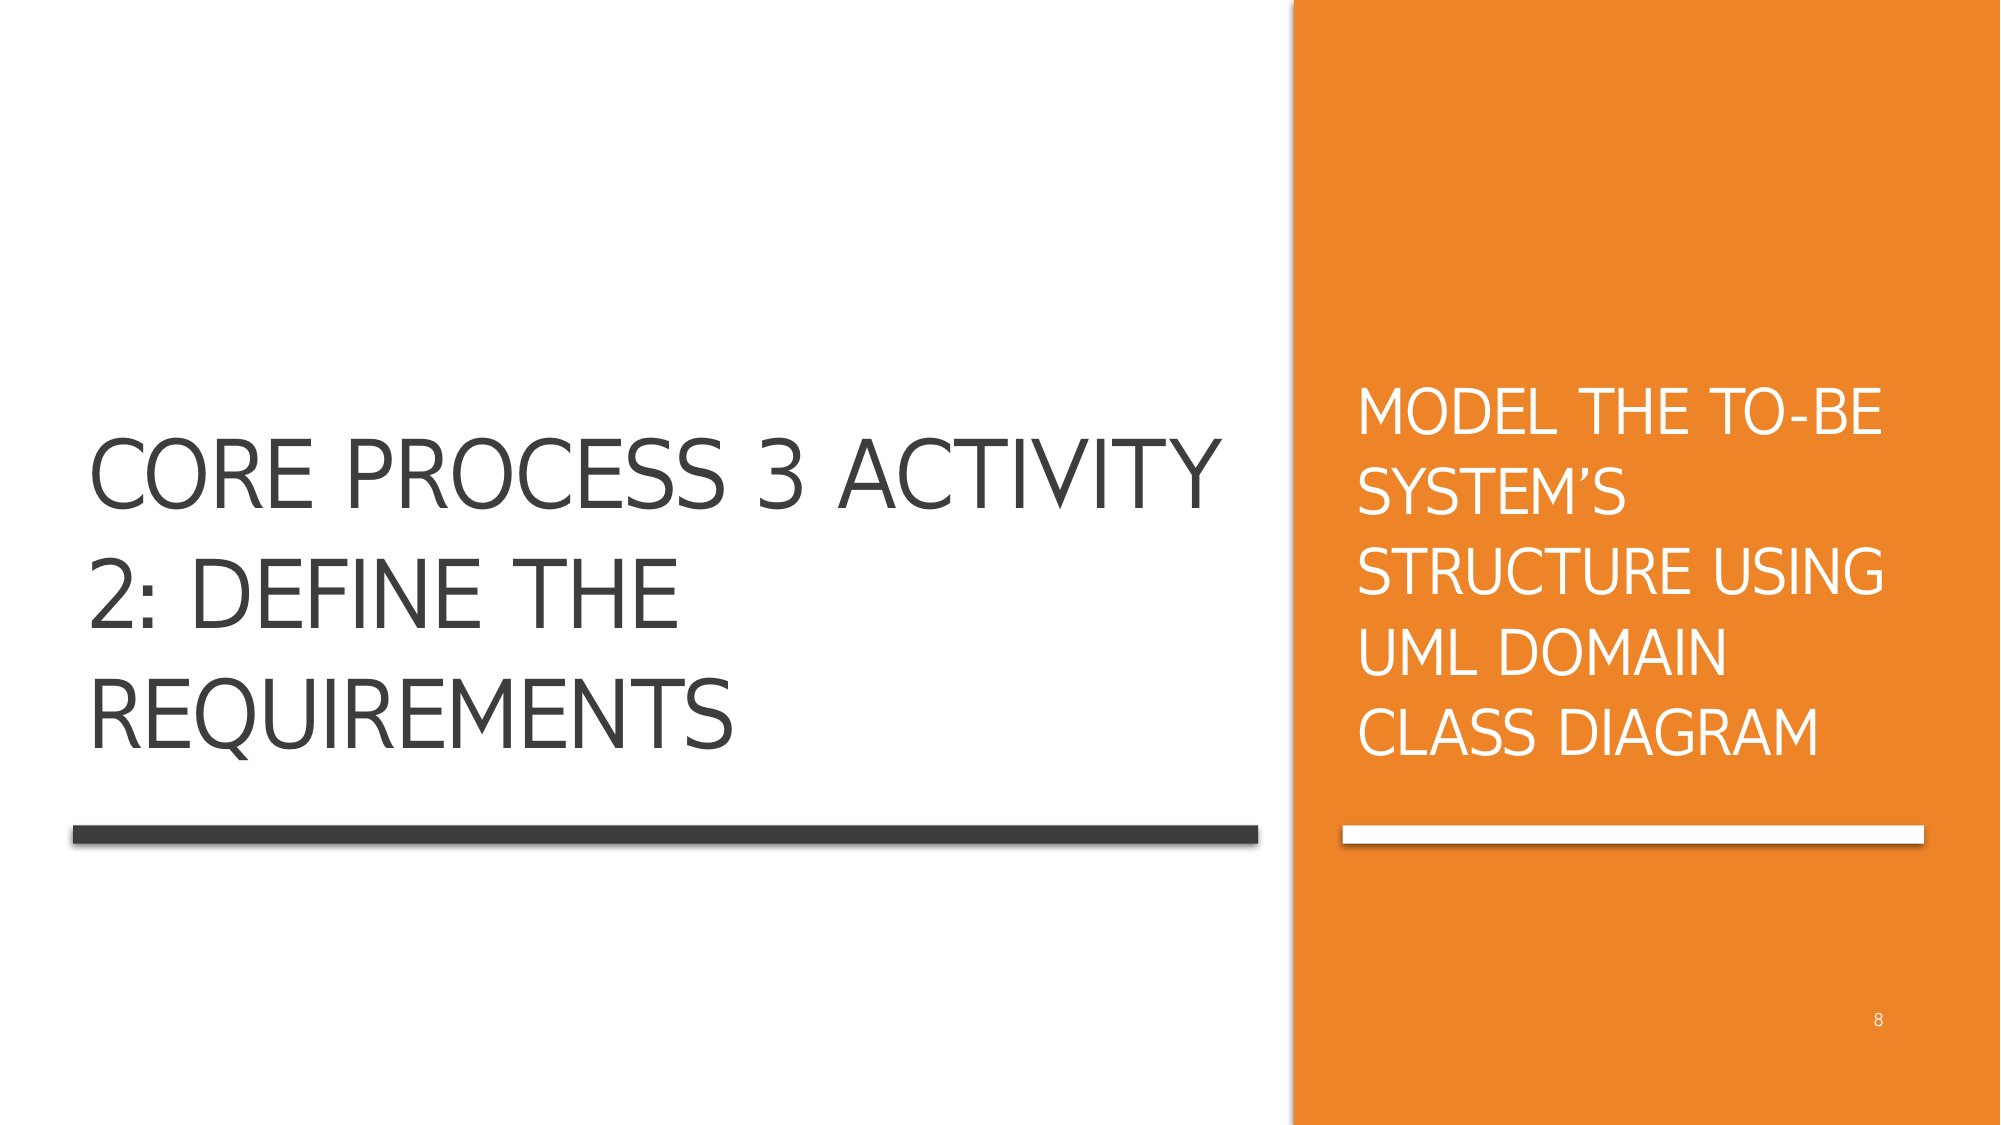

# CORE PROCESS 3 Activity 2: Define the requirements
MODEL THE TO-BE SYSTEM’S STRUCTURE USING UML domain CLASS Diagram

8